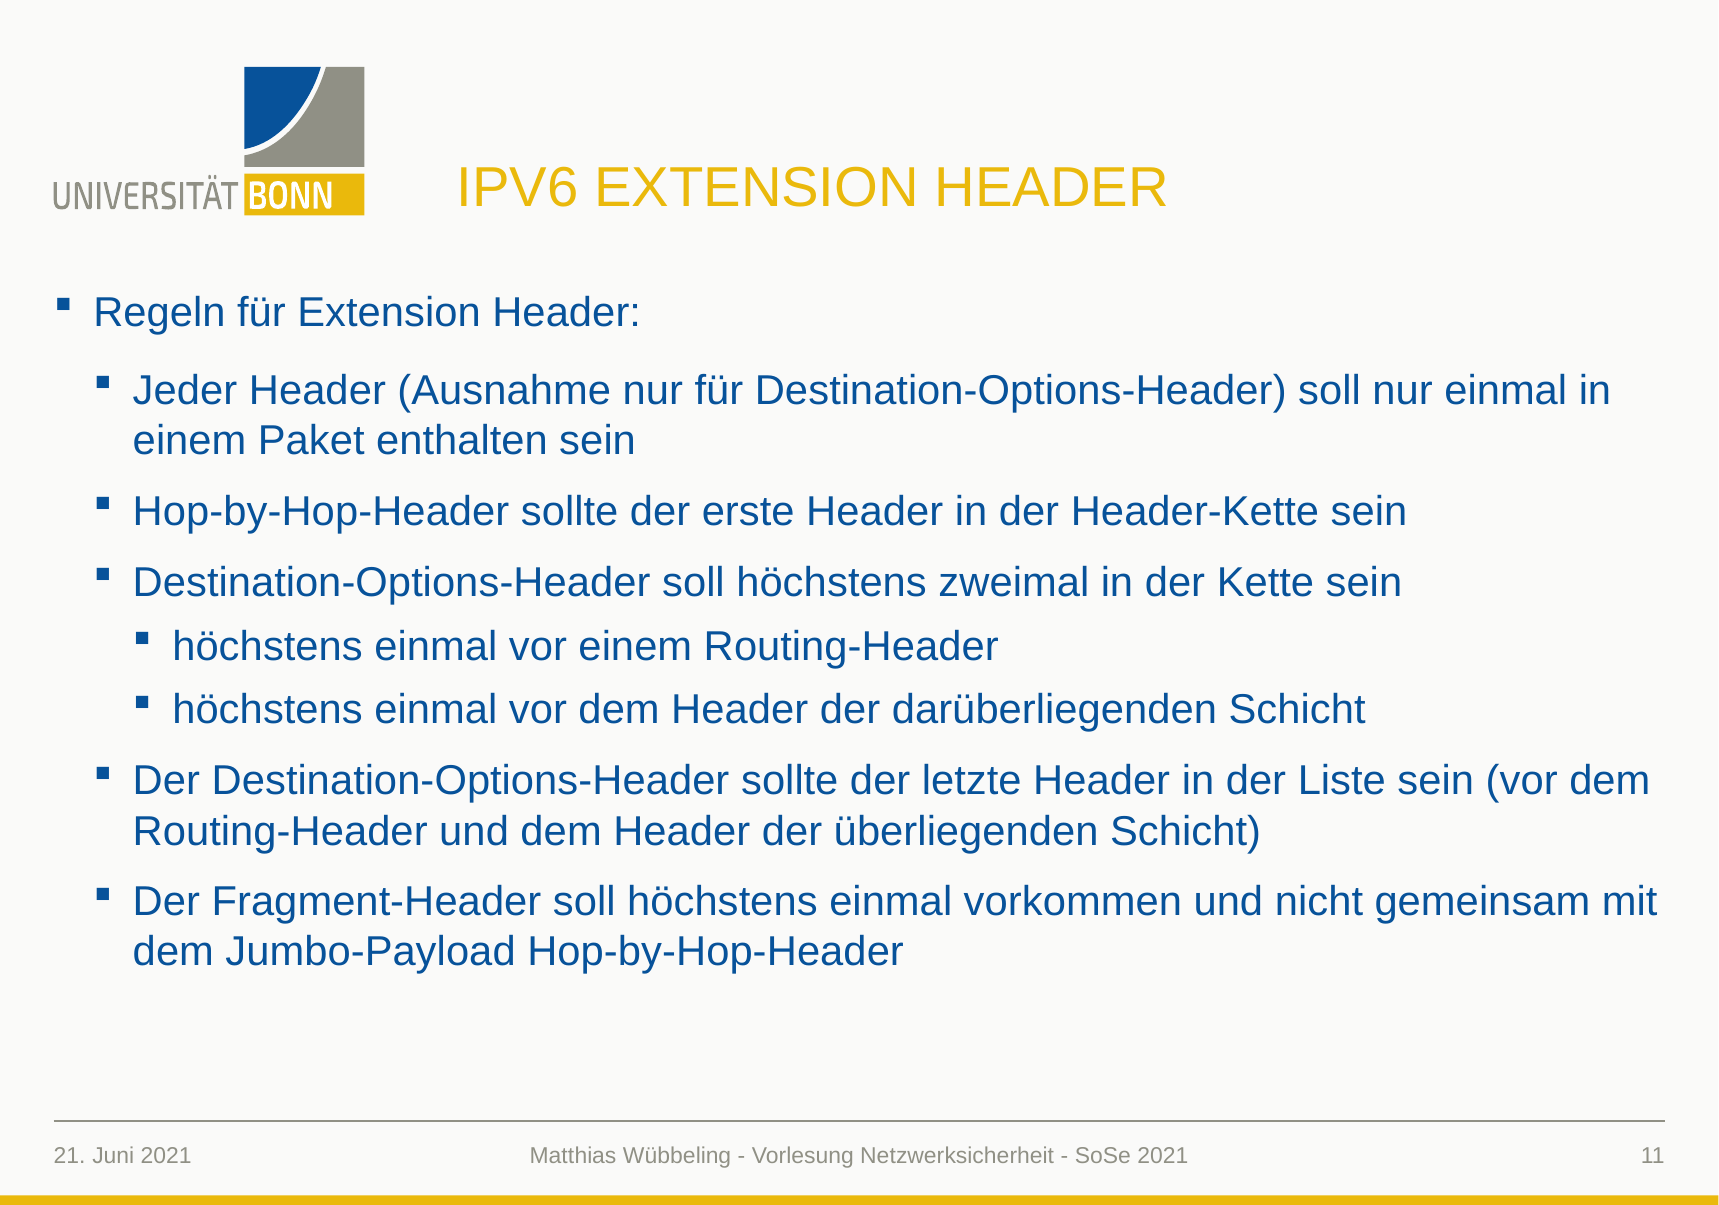

# IPv6 Extension header
Regeln für Extension Header:
Jeder Header (Ausnahme nur für Destination-Options-Header) soll nur einmal in einem Paket enthalten sein
Hop-by-Hop-Header sollte der erste Header in der Header-Kette sein
Destination-Options-Header soll höchstens zweimal in der Kette sein
höchstens einmal vor einem Routing-Header
höchstens einmal vor dem Header der darüberliegenden Schicht
Der Destination-Options-Header sollte der letzte Header in der Liste sein (vor dem Routing-Header und dem Header der überliegenden Schicht)
Der Fragment-Header soll höchstens einmal vorkommen und nicht gemeinsam mit dem Jumbo-Payload Hop-by-Hop-Header

21. Juni 2021
11
Matthias Wübbeling - Vorlesung Netzwerksicherheit - SoSe 2021